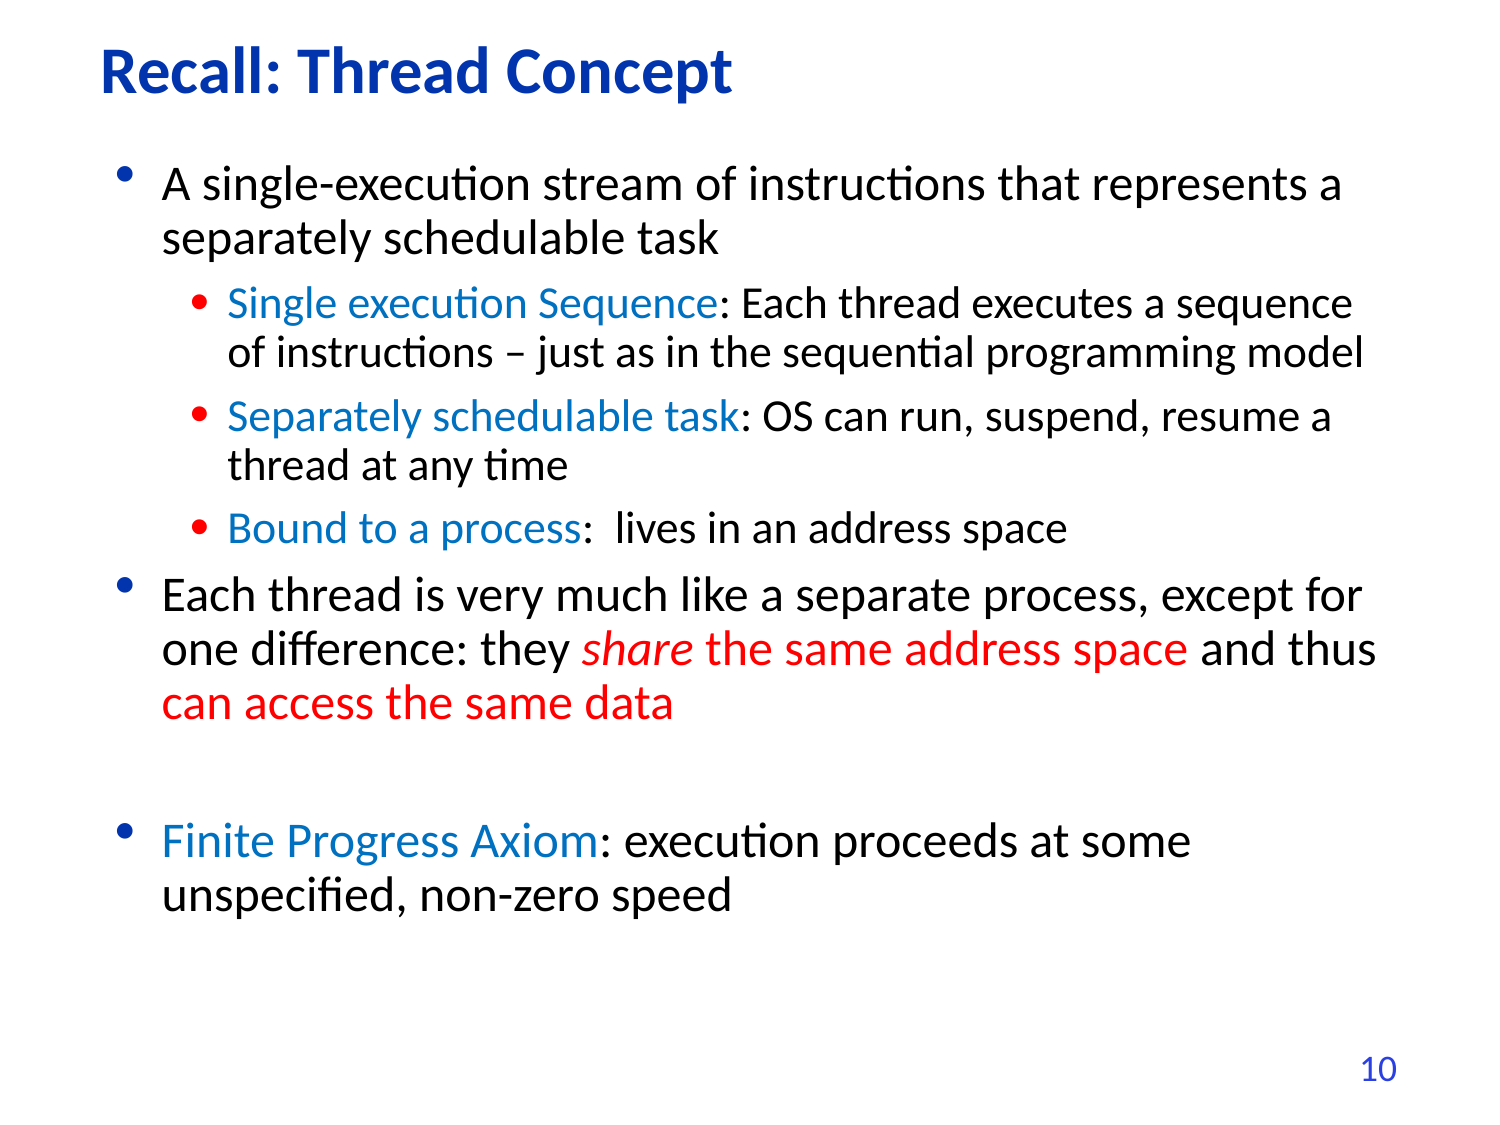

# Recall: Thread Concept
A single-execution stream of instructions that represents a separately schedulable task
Single execution Sequence: Each thread executes a sequence of instructions – just as in the sequential programming model
Separately schedulable task: OS can run, suspend, resume a thread at any time
Bound to a process:  lives in an address space
Each thread is very much like a separate process, except for one difference: they share the same address space and thus can access the same data

Finite Progress Axiom: execution proceeds at some unspecified, non-zero speed